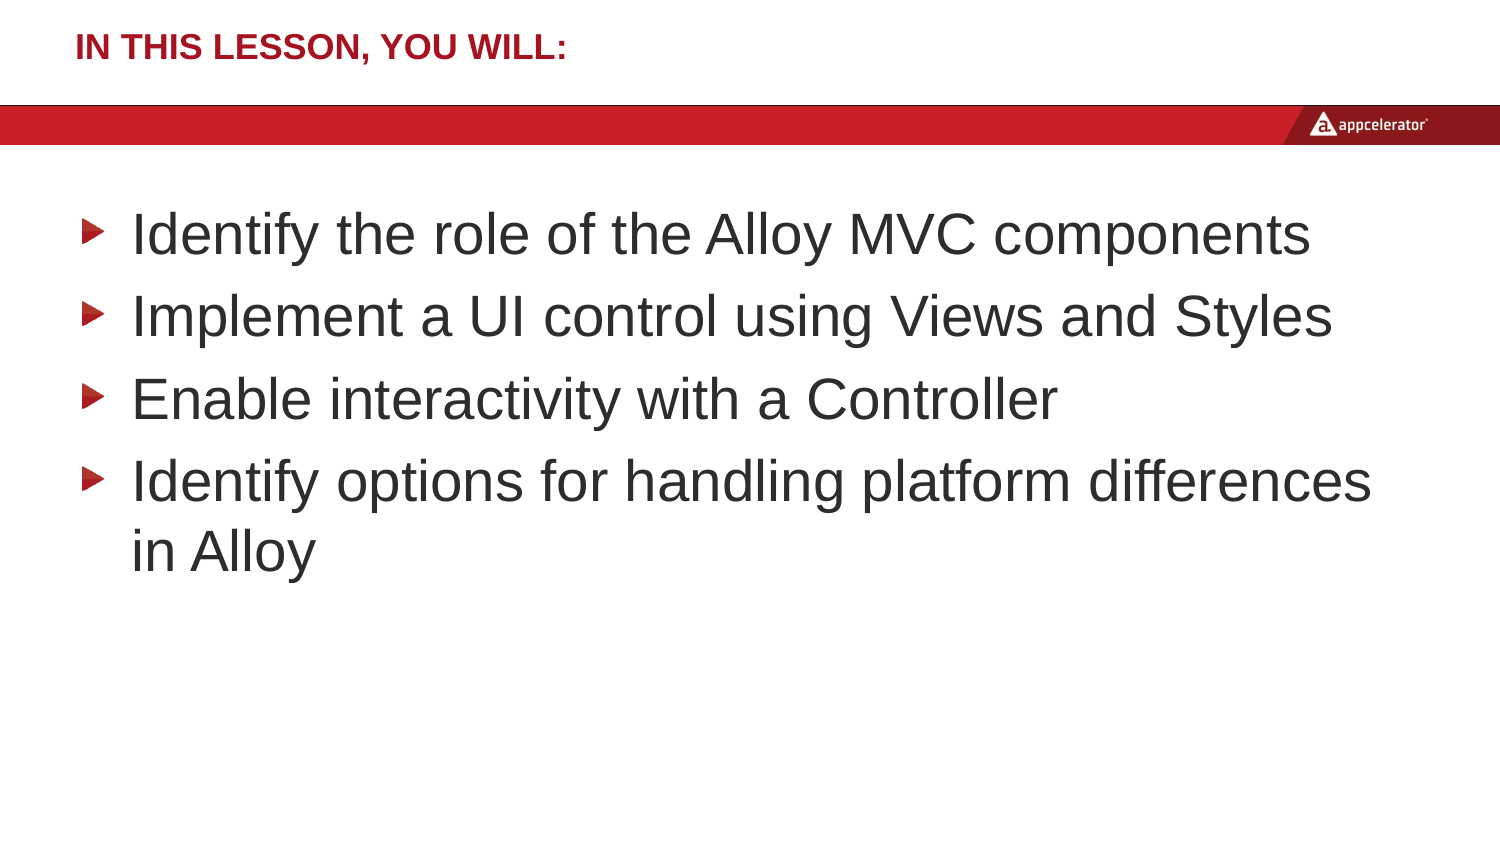

# In this lesson, you will:
Identify the role of the Alloy MVC components
Implement a UI control using Views and Styles
Enable interactivity with a Controller
Identify options for handling platform differences in Alloy